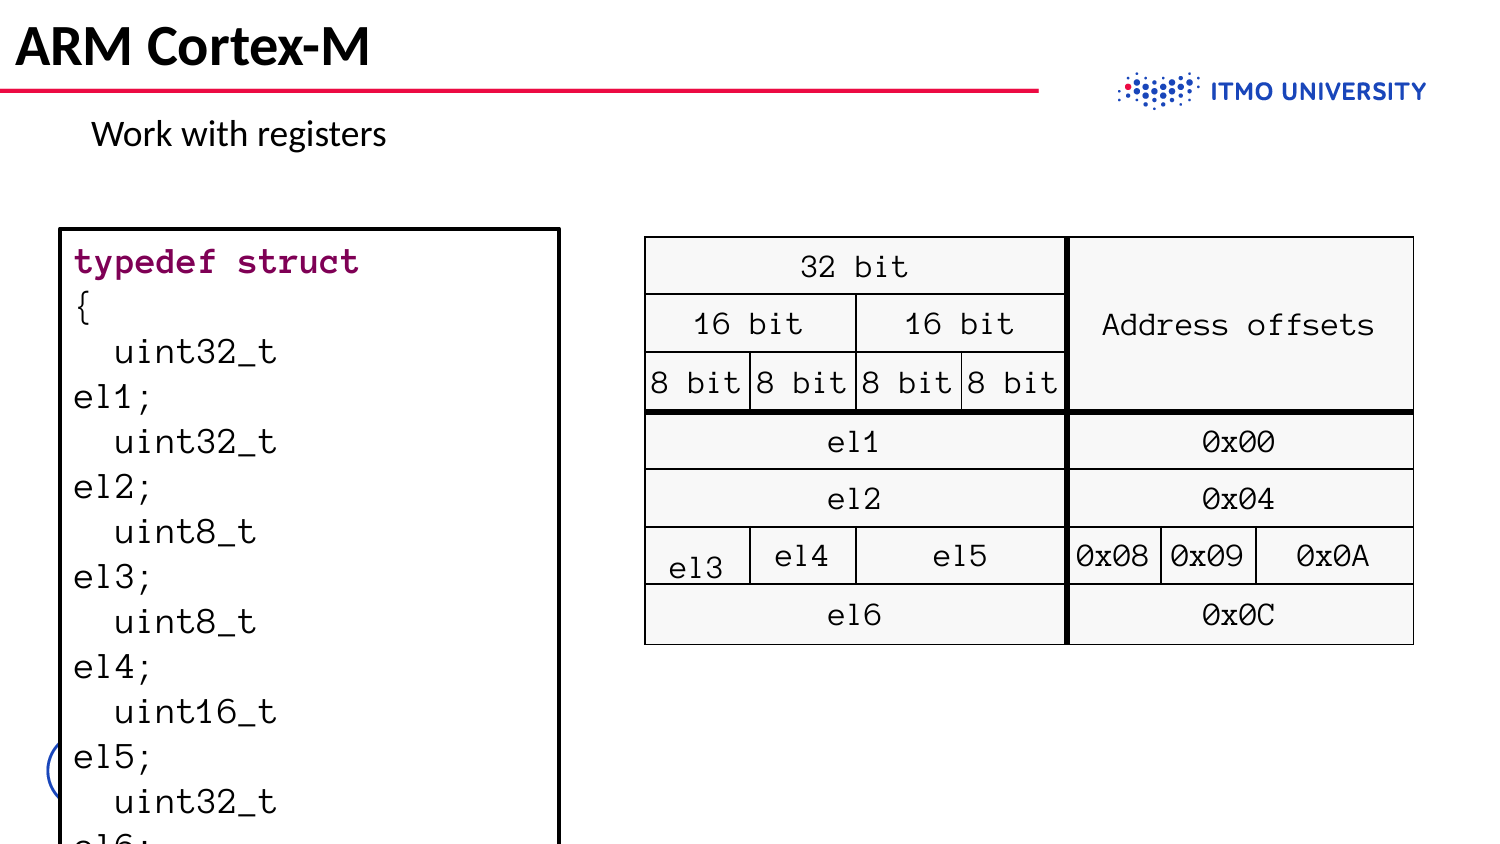

# ARM Cortex-M
Work with registers
typedef struct
{
  uint32_t		el1;
  uint32_t		el2;
  uint8_t		el3;
  uint8_t		el4;
  uint16_t		el5;
  uint32_t		el6;
} STRUCT_NAME_TypeDef;
| 32 bit |  |  |  | Address offsets |  |  |
| --- | --- | --- | --- | --- | --- | --- |
| 16 bit |  | 16 bit |  |  |  |  |
| 8 bit | 8 bit | 8 bit | 8 bit |  |  |  |
| el1 |  |  |  | 0x00 |  |  |
| el2 |  |  |  | 0x04 |  |  |
| el3 | el4 | el5 |  | 0x08 | 0x09 | 0x0A |
| el6 |  |  |  | 0x0C |  |  |